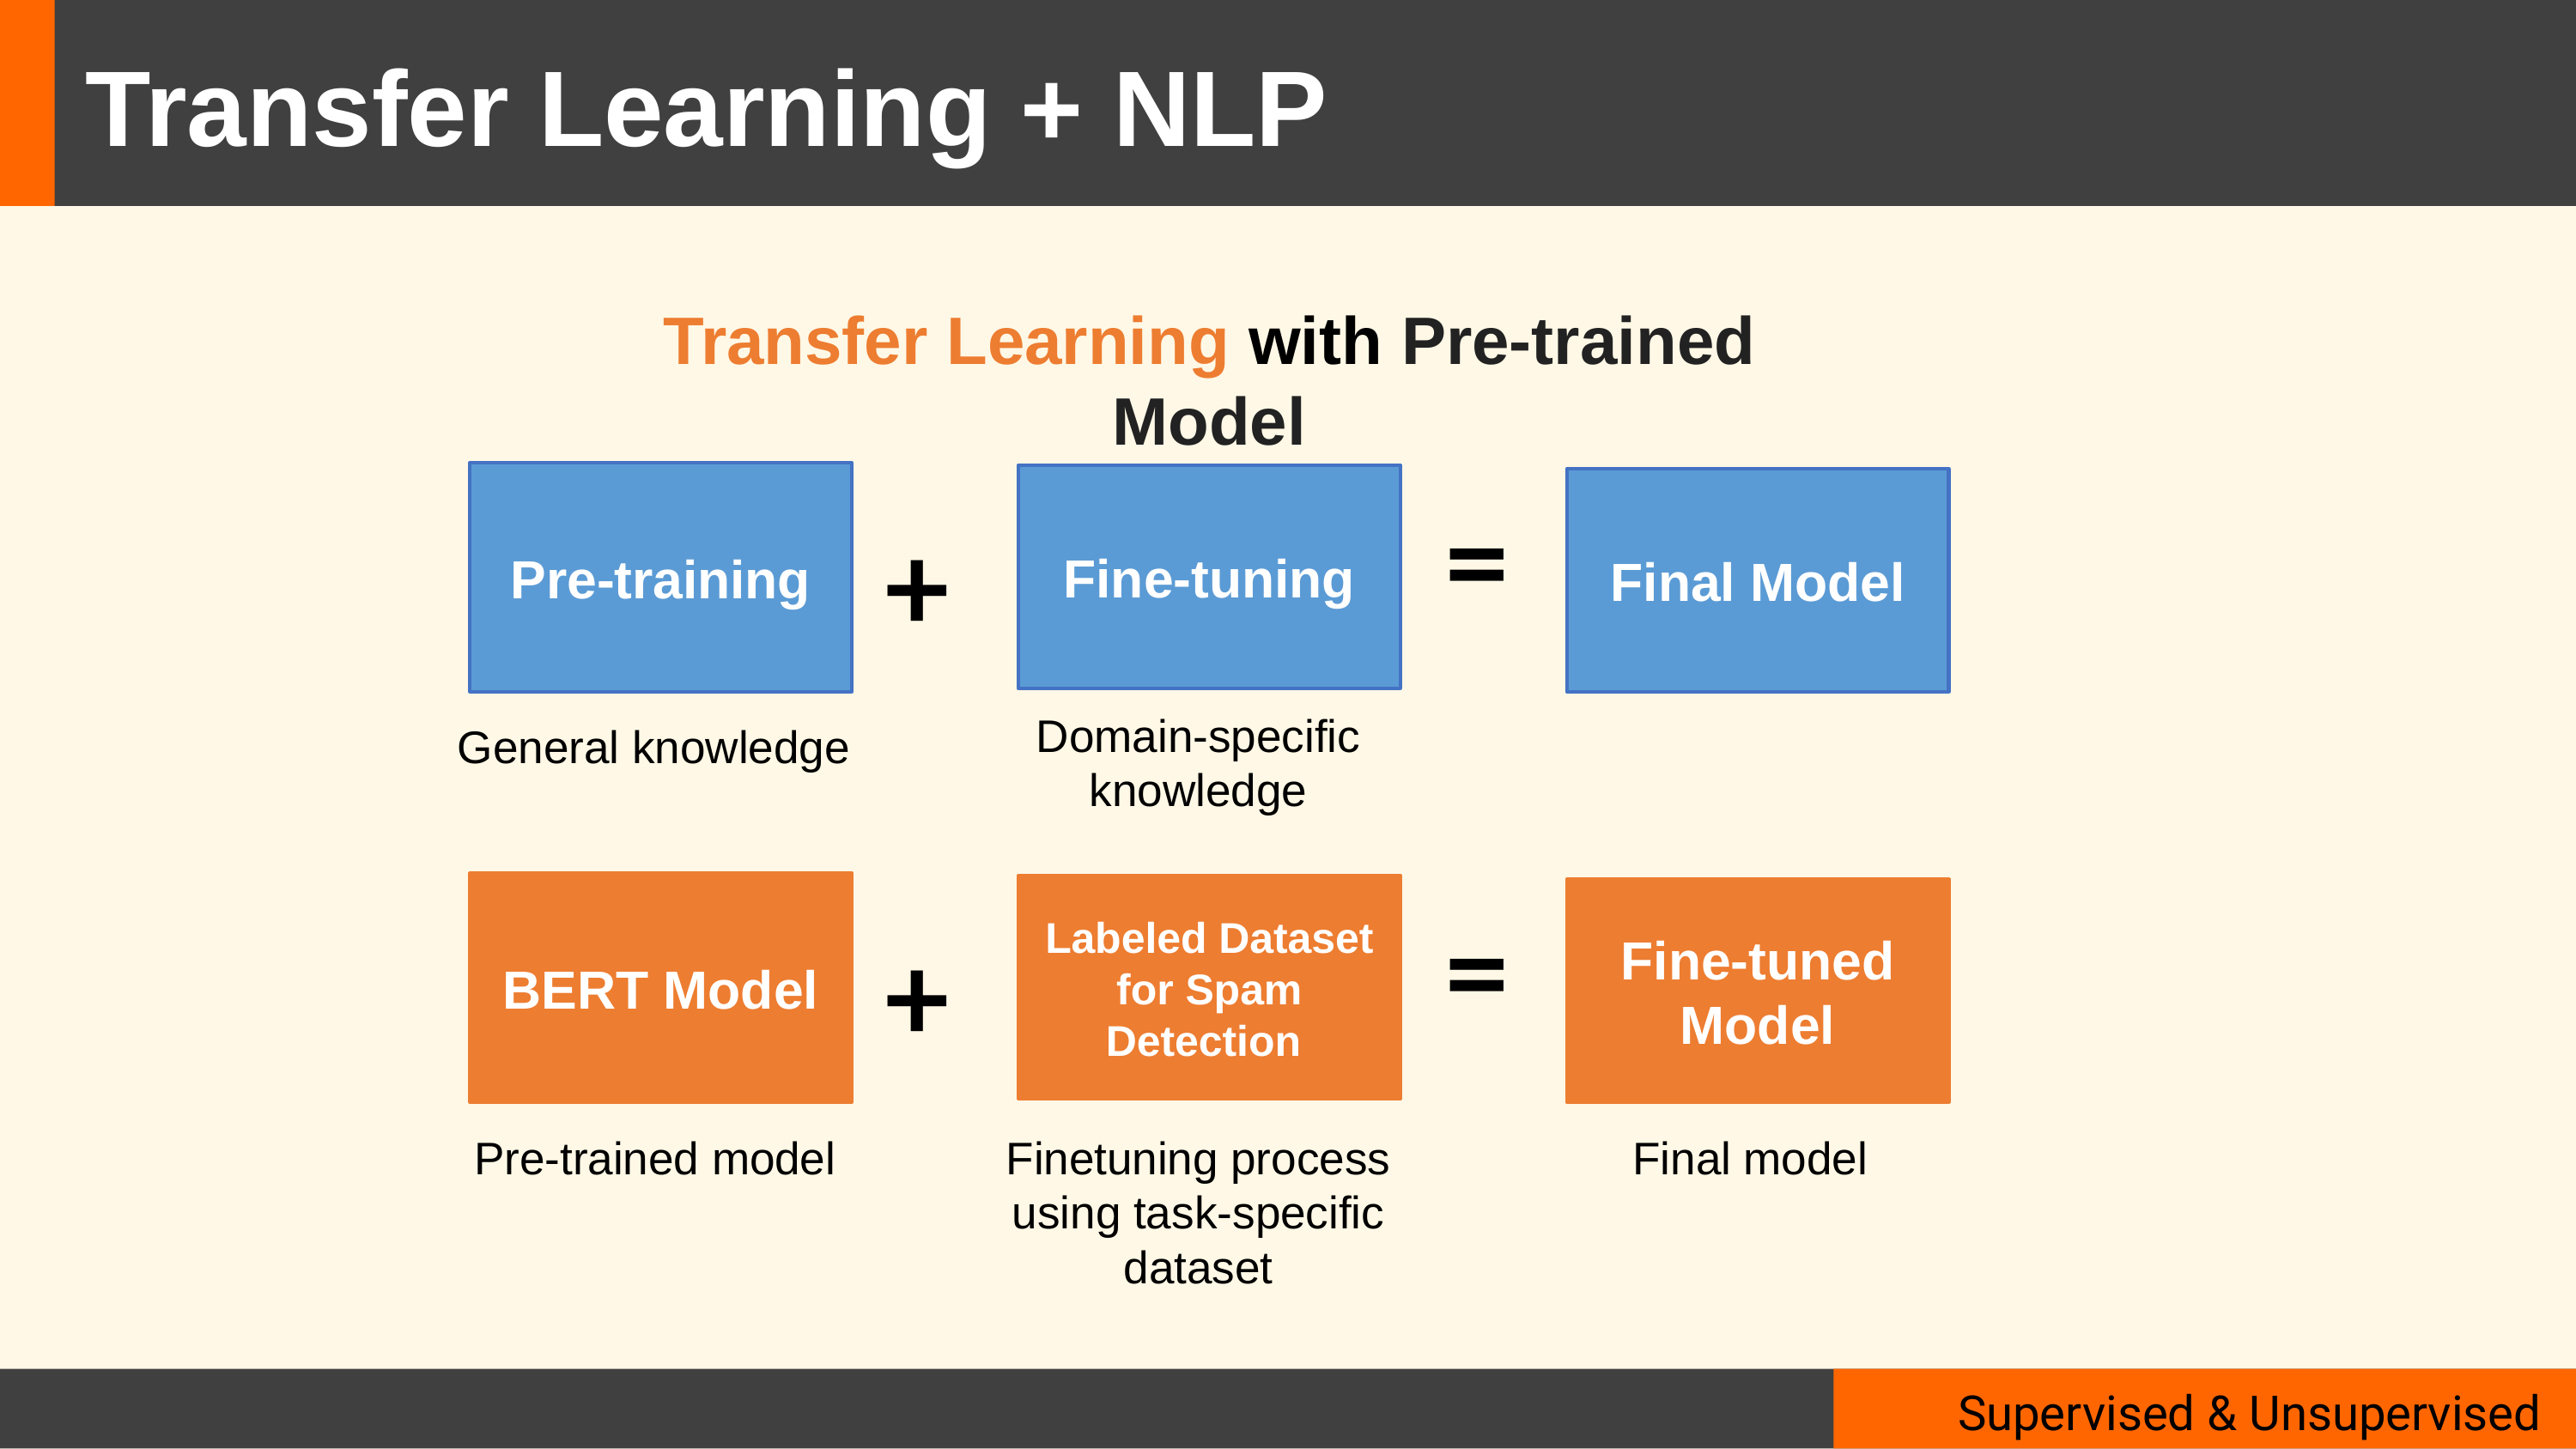

Transfer Learning + NLP
Transfer Learning with Pre-trained Model
Pre-training
Fine-tuning
Final Model
=
+
Domain-specific knowledge
General knowledge
BERT Model
Labeled Dataset for Spam Detection
Fine-tuned Model
=
+
Final model
Pre-trained model
Finetuning process using task-specific dataset
Supervised & Unsupervised